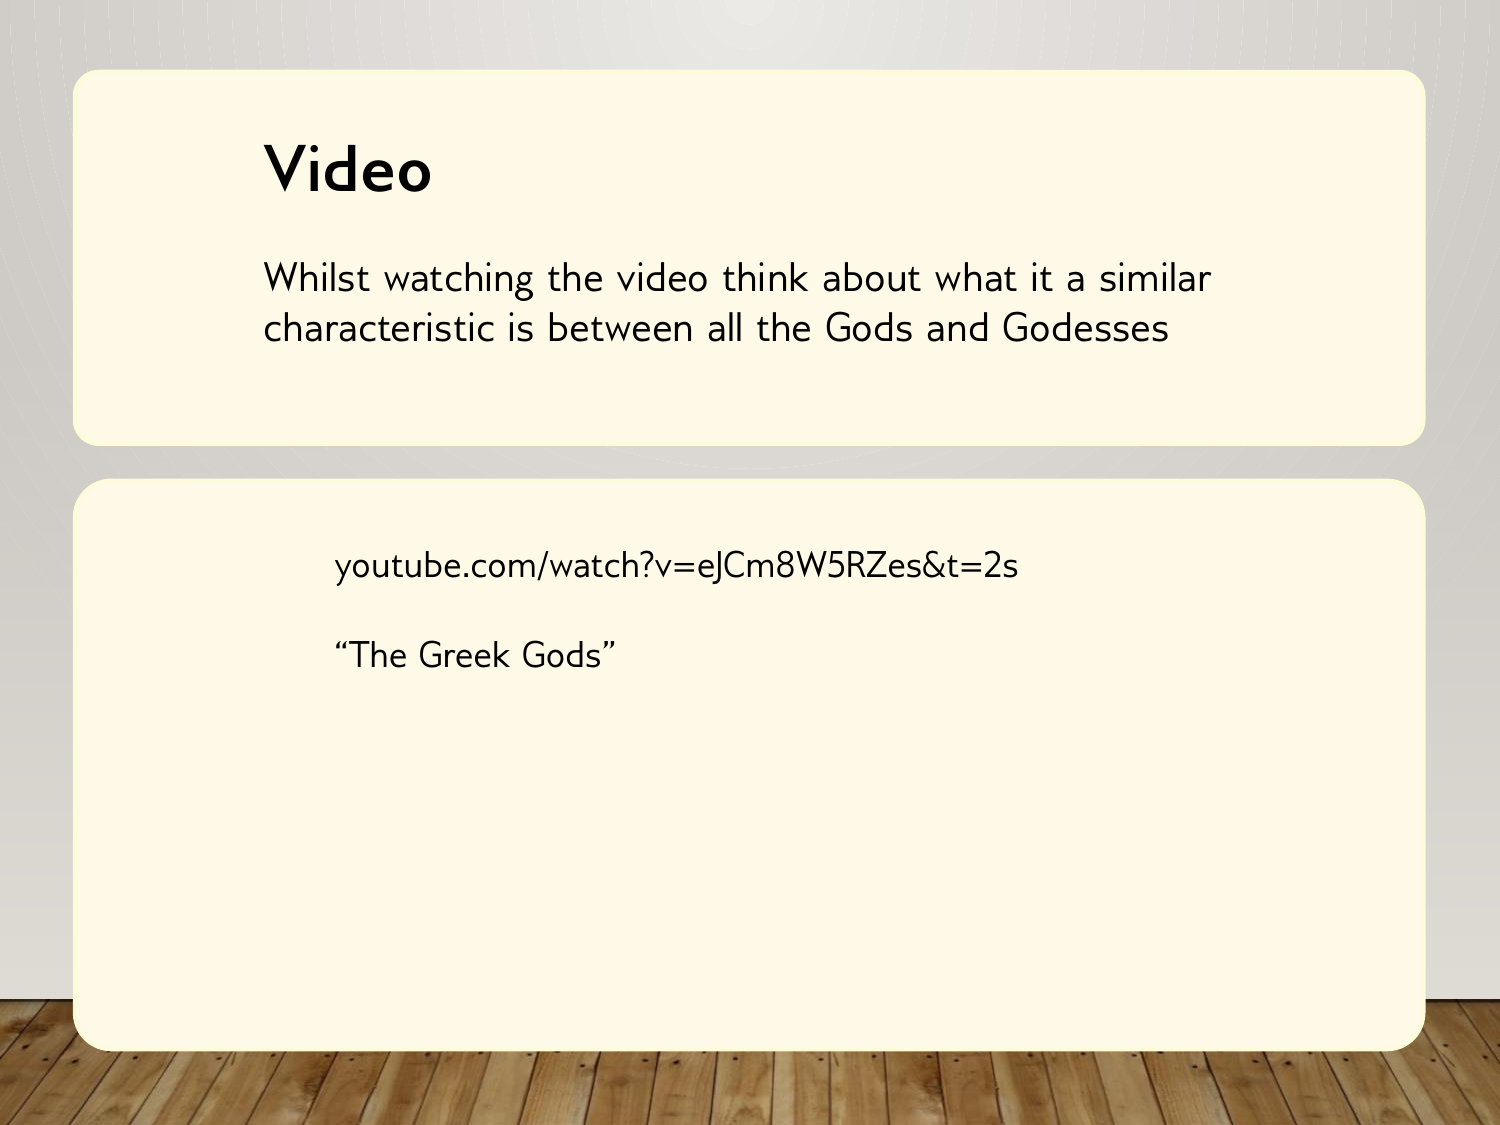

Video

Whilst watching the video think about what it a similar characteristic is between all the Gods and Godesses
youtube.com/watch?v=eJCm8W5RZes&t=2s

“The Greek Gods”